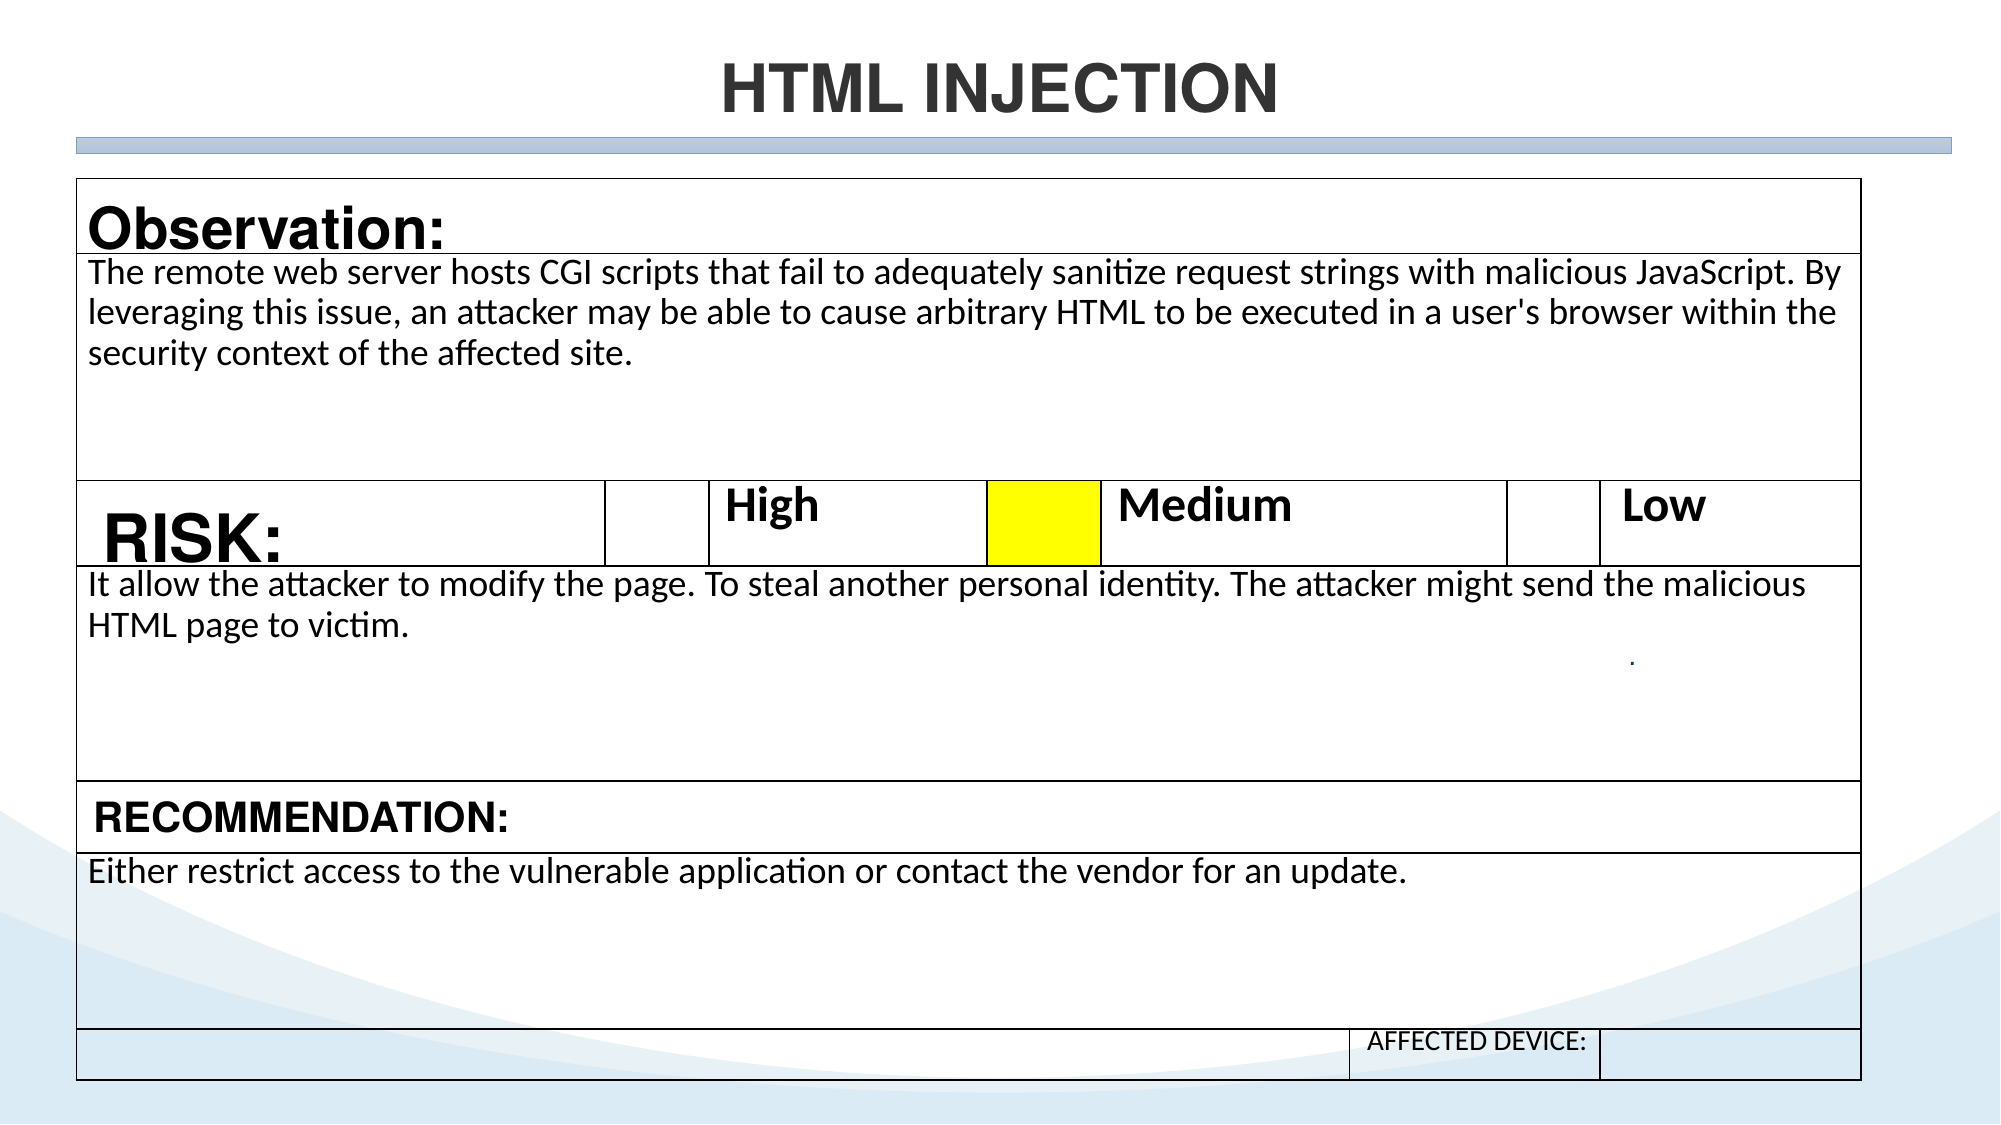

HTML INJECTION

| Observation: |  |  |  |  |  |  |  |
| --- | --- | --- | --- | --- | --- | --- | --- |
| The remote web server hosts CGI scripts that fail to adequately sanitize request strings with malicious JavaScript. By leveraging this issue, an attacker may be able to cause arbitrary HTML to be executed in a user's browser within the security context of the affected site. |  |  |  |  |  |  |  |
| RISK: |  | High |  | Medium |  |  | Low |
| It allow the attacker to modify the page. To steal another personal identity. The attacker might send the malicious HTML page to victim. |  |  |  |  |  |  |  |
| RECOMMENDATION: |  |  |  |  |  |  |  |
| Either restrict access to the vulnerable application or contact the vendor for an update. |  |  |  |  |  |  |  |
|  |  |  |  |  | AFFECTED DEVICE: |  |  |
.